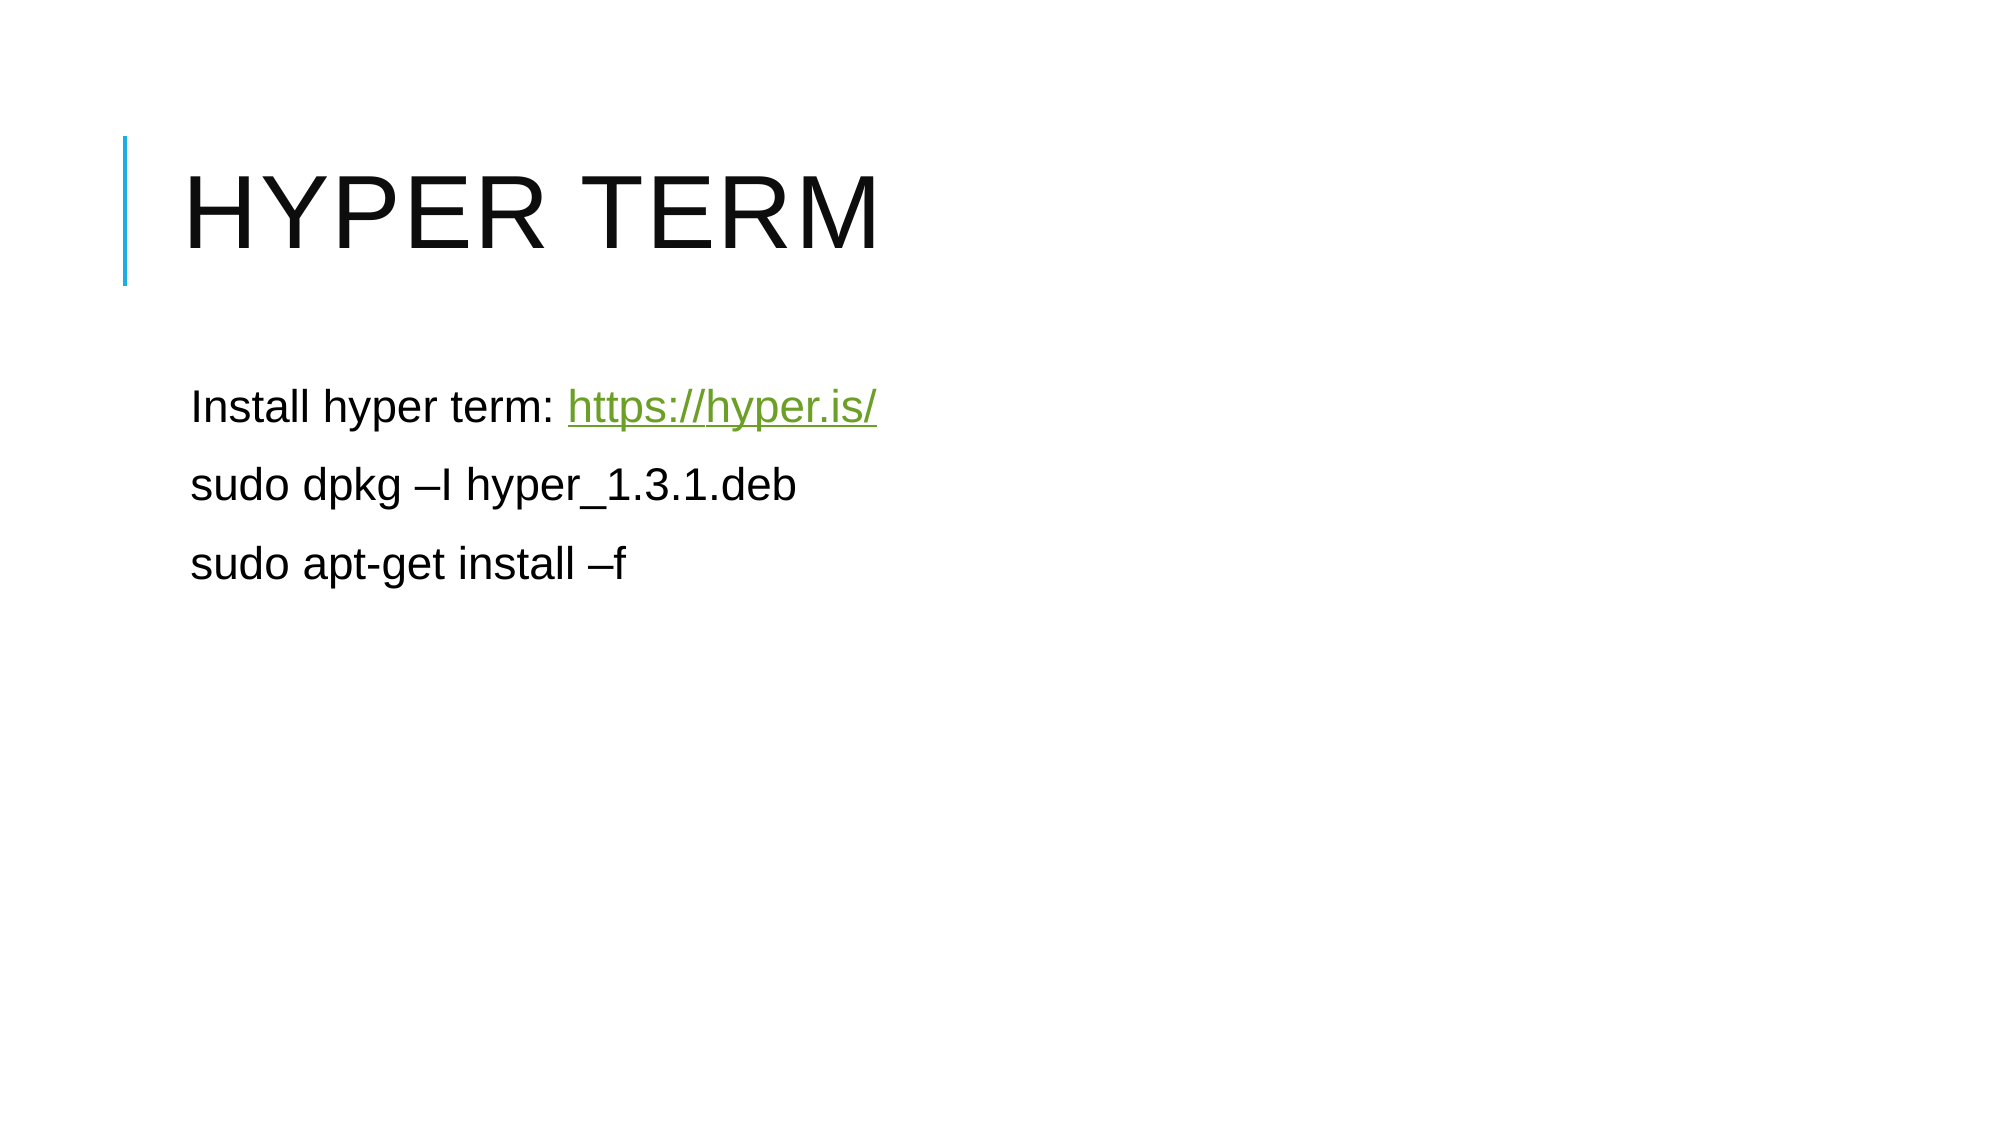

# Hyper term
Install hyper term: https://hyper.is/
sudo dpkg –I hyper_1.3.1.deb
sudo apt-get install –f